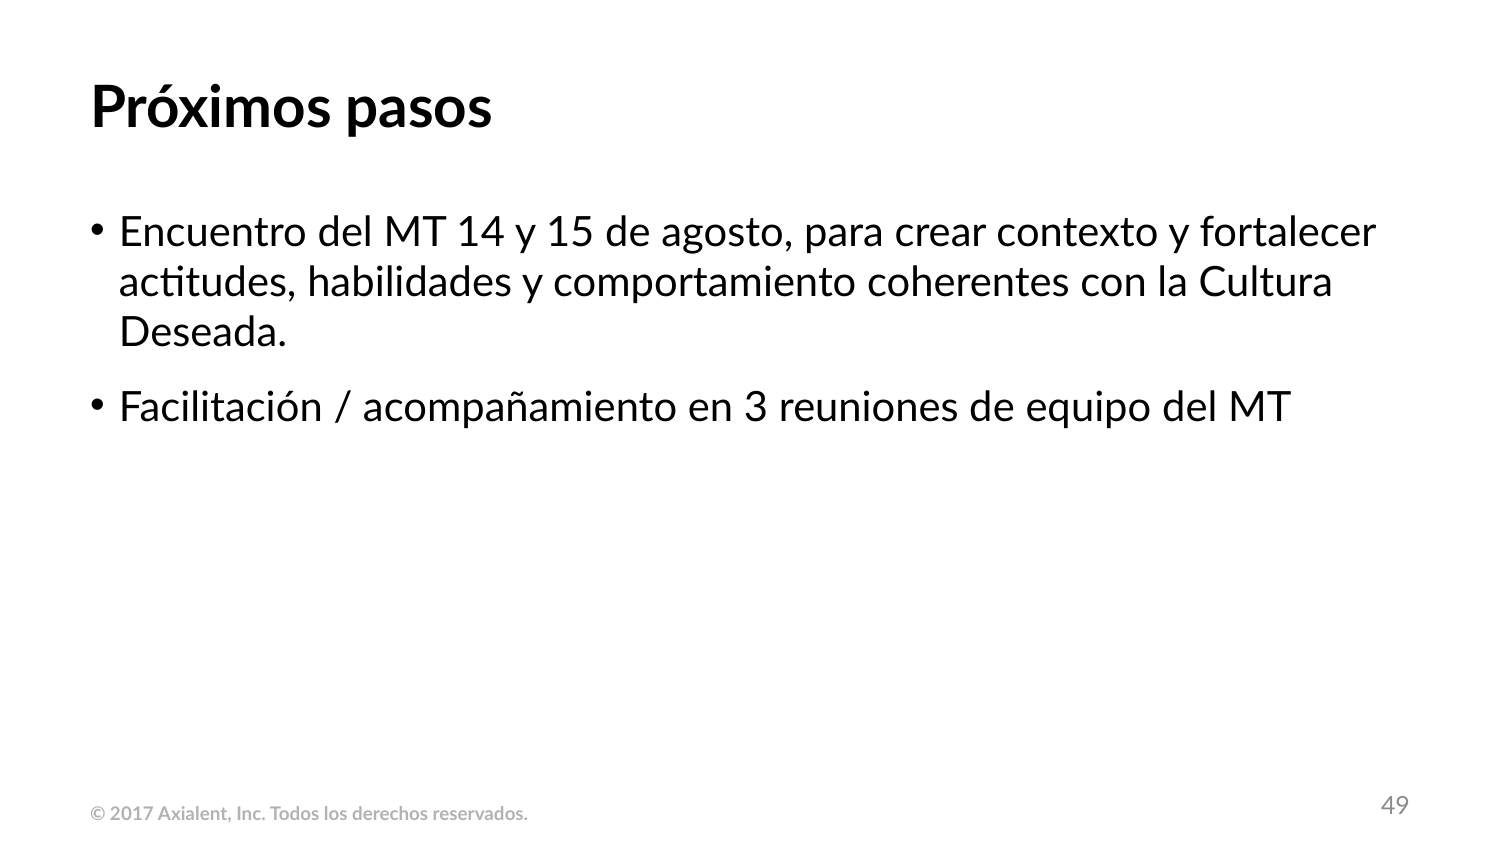

# Próximos pasos
Encuentro del MT 14 y 15 de agosto, para crear contexto y fortalecer actitudes, habilidades y comportamiento coherentes con la Cultura Deseada.
Facilitación / acompañamiento en 3 reuniones de equipo del MT

© 2017 Axialent, Inc. Todos los derechos reservados.
49